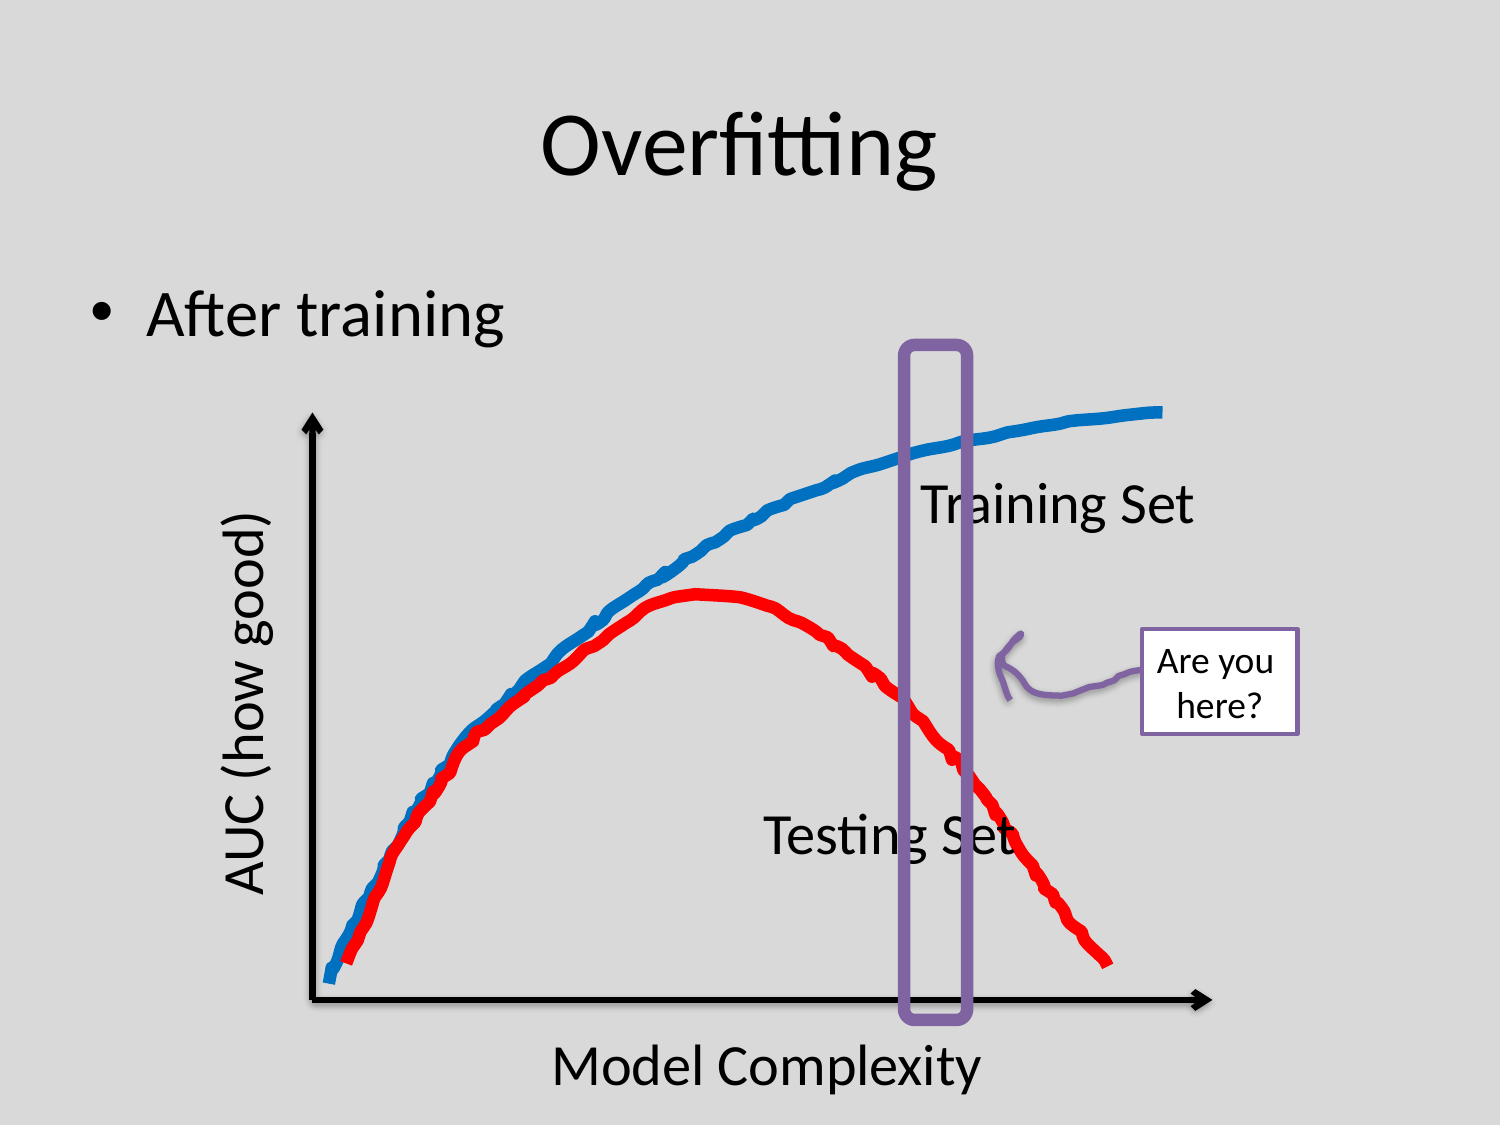

# Overfitting
After training

Training Set

Are you
here?

AUC (how good)
Testing Set
Model Complexity